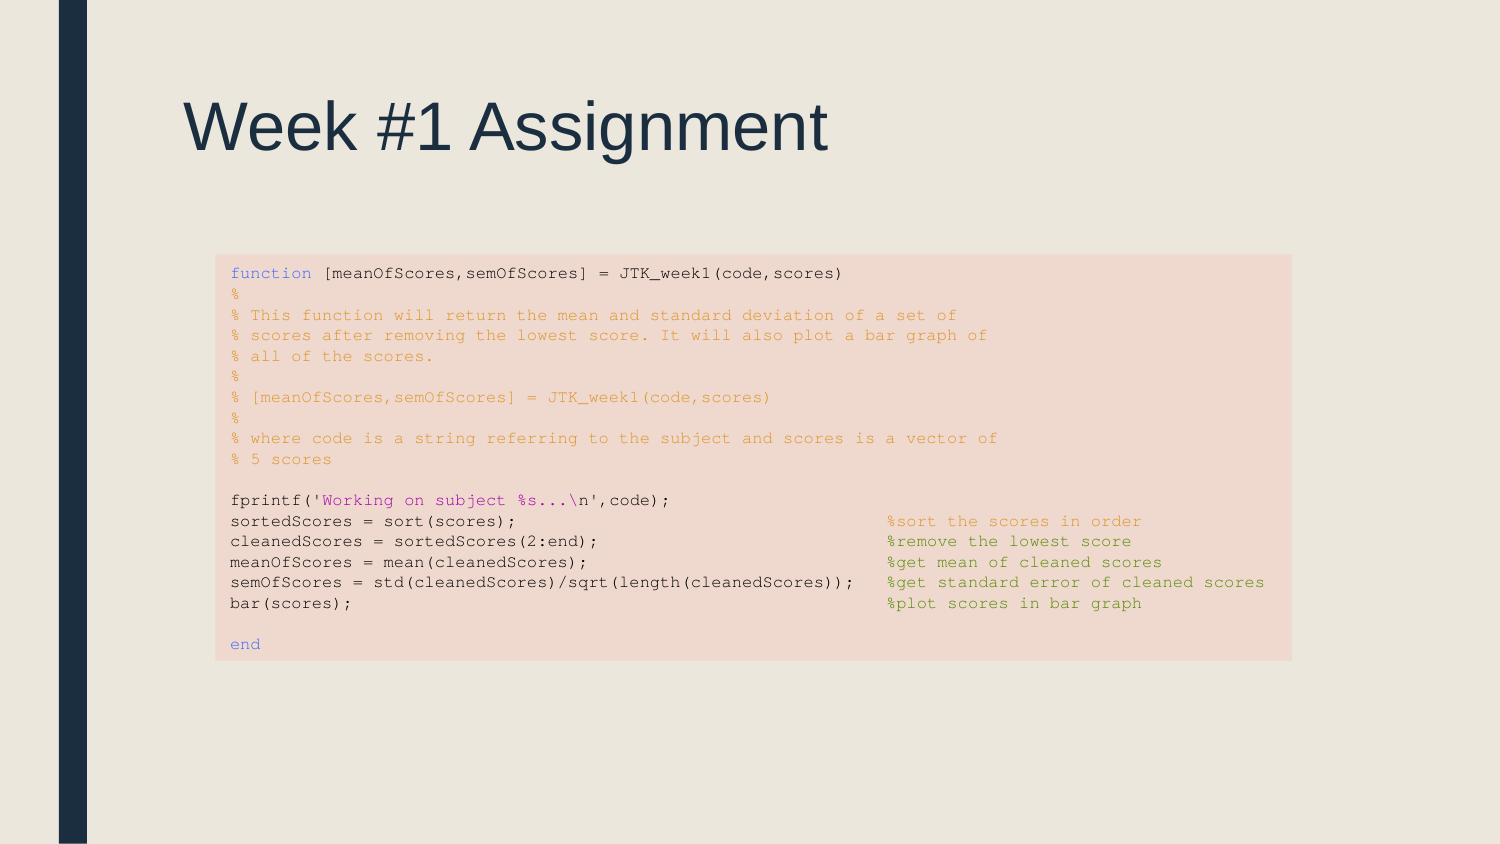

# Week #1 Assignment
function [meanOfScores,semOfScores] = JTK_week1(code,scores)
%
% This function will return the mean and standard deviation of a set of
% scores after removing the lowest score. It will also plot a bar graph of
% all of the scores.
%
% [meanOfScores,semOfScores] = JTK_week1(code,scores)
%
% where code is a string referring to the subject and scores is a vector of
% 5 scores

fprintf('Working on subject %s...\n',code);
sortedScores = sort(scores);                                    %sort the scores in order
cleanedScores = sortedScores(2:end);                            %remove the lowest score
meanOfScores = mean(cleanedScores);                             %get mean of cleaned scores
semOfScores = std(cleanedScores)/sqrt(length(cleanedScores));   %get standard error of cleaned scores
bar(scores);                                                    %plot scores in bar graph

end